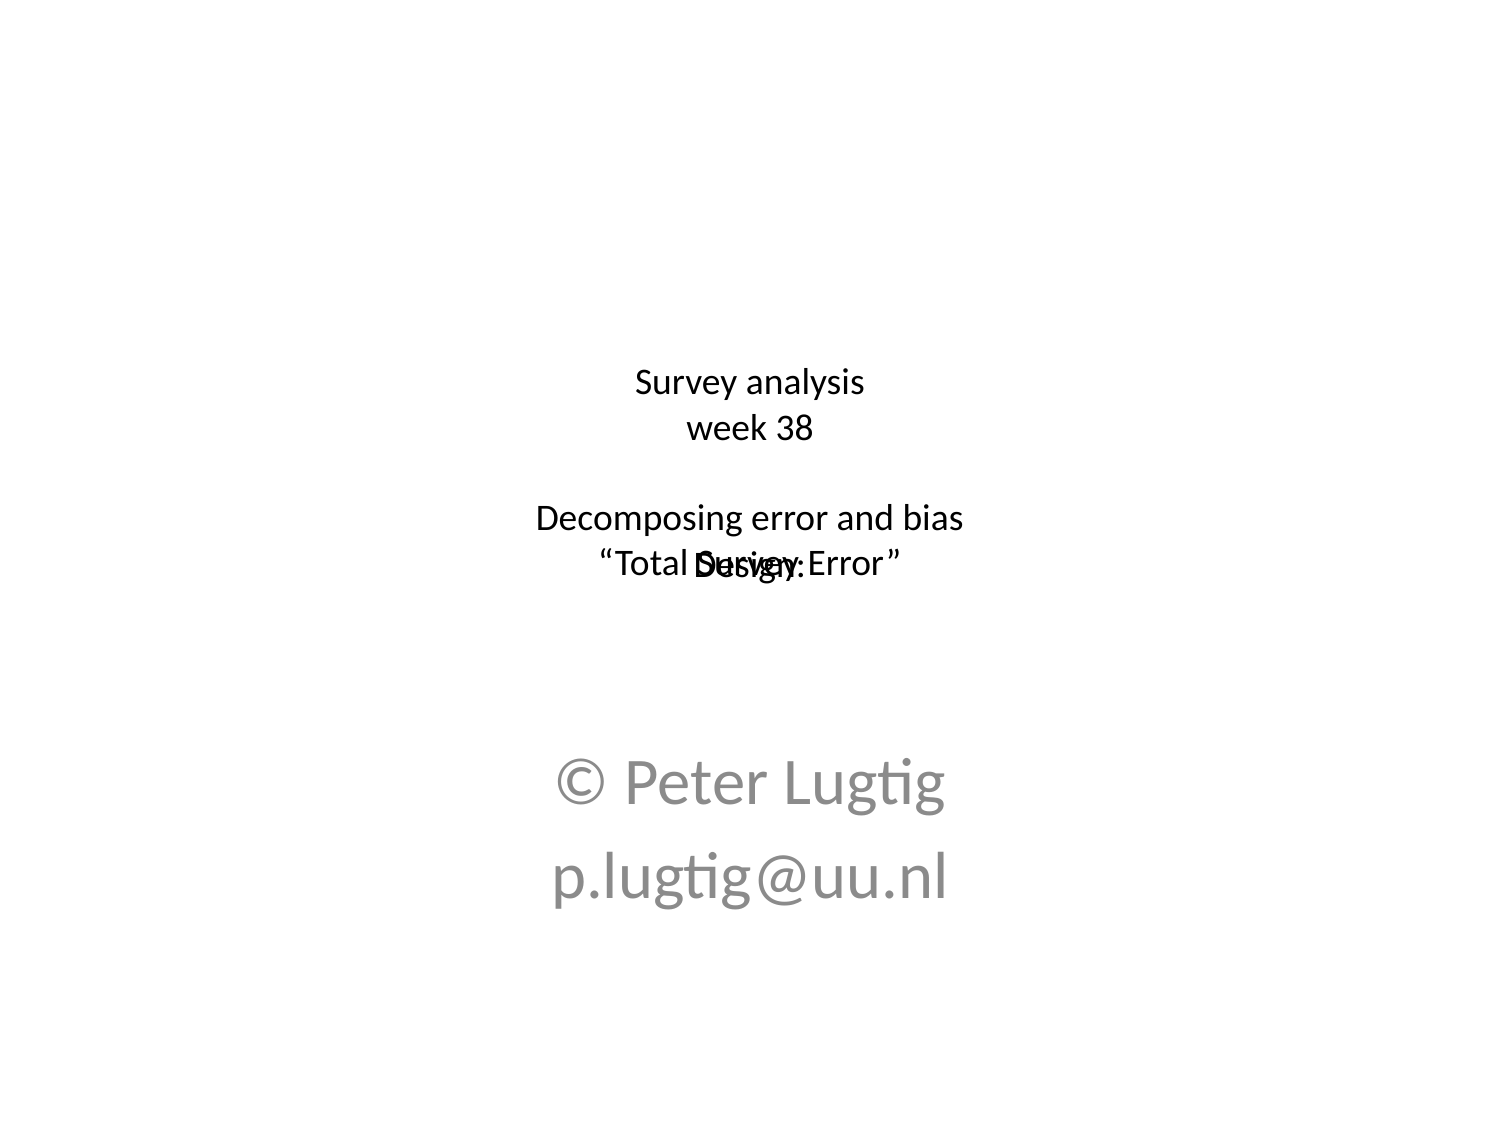

# Survey analysis week 38 Decomposing error and bias “Total Survey Error”
Design:

© Peter Lugtig
p.lugtig@uu.nl